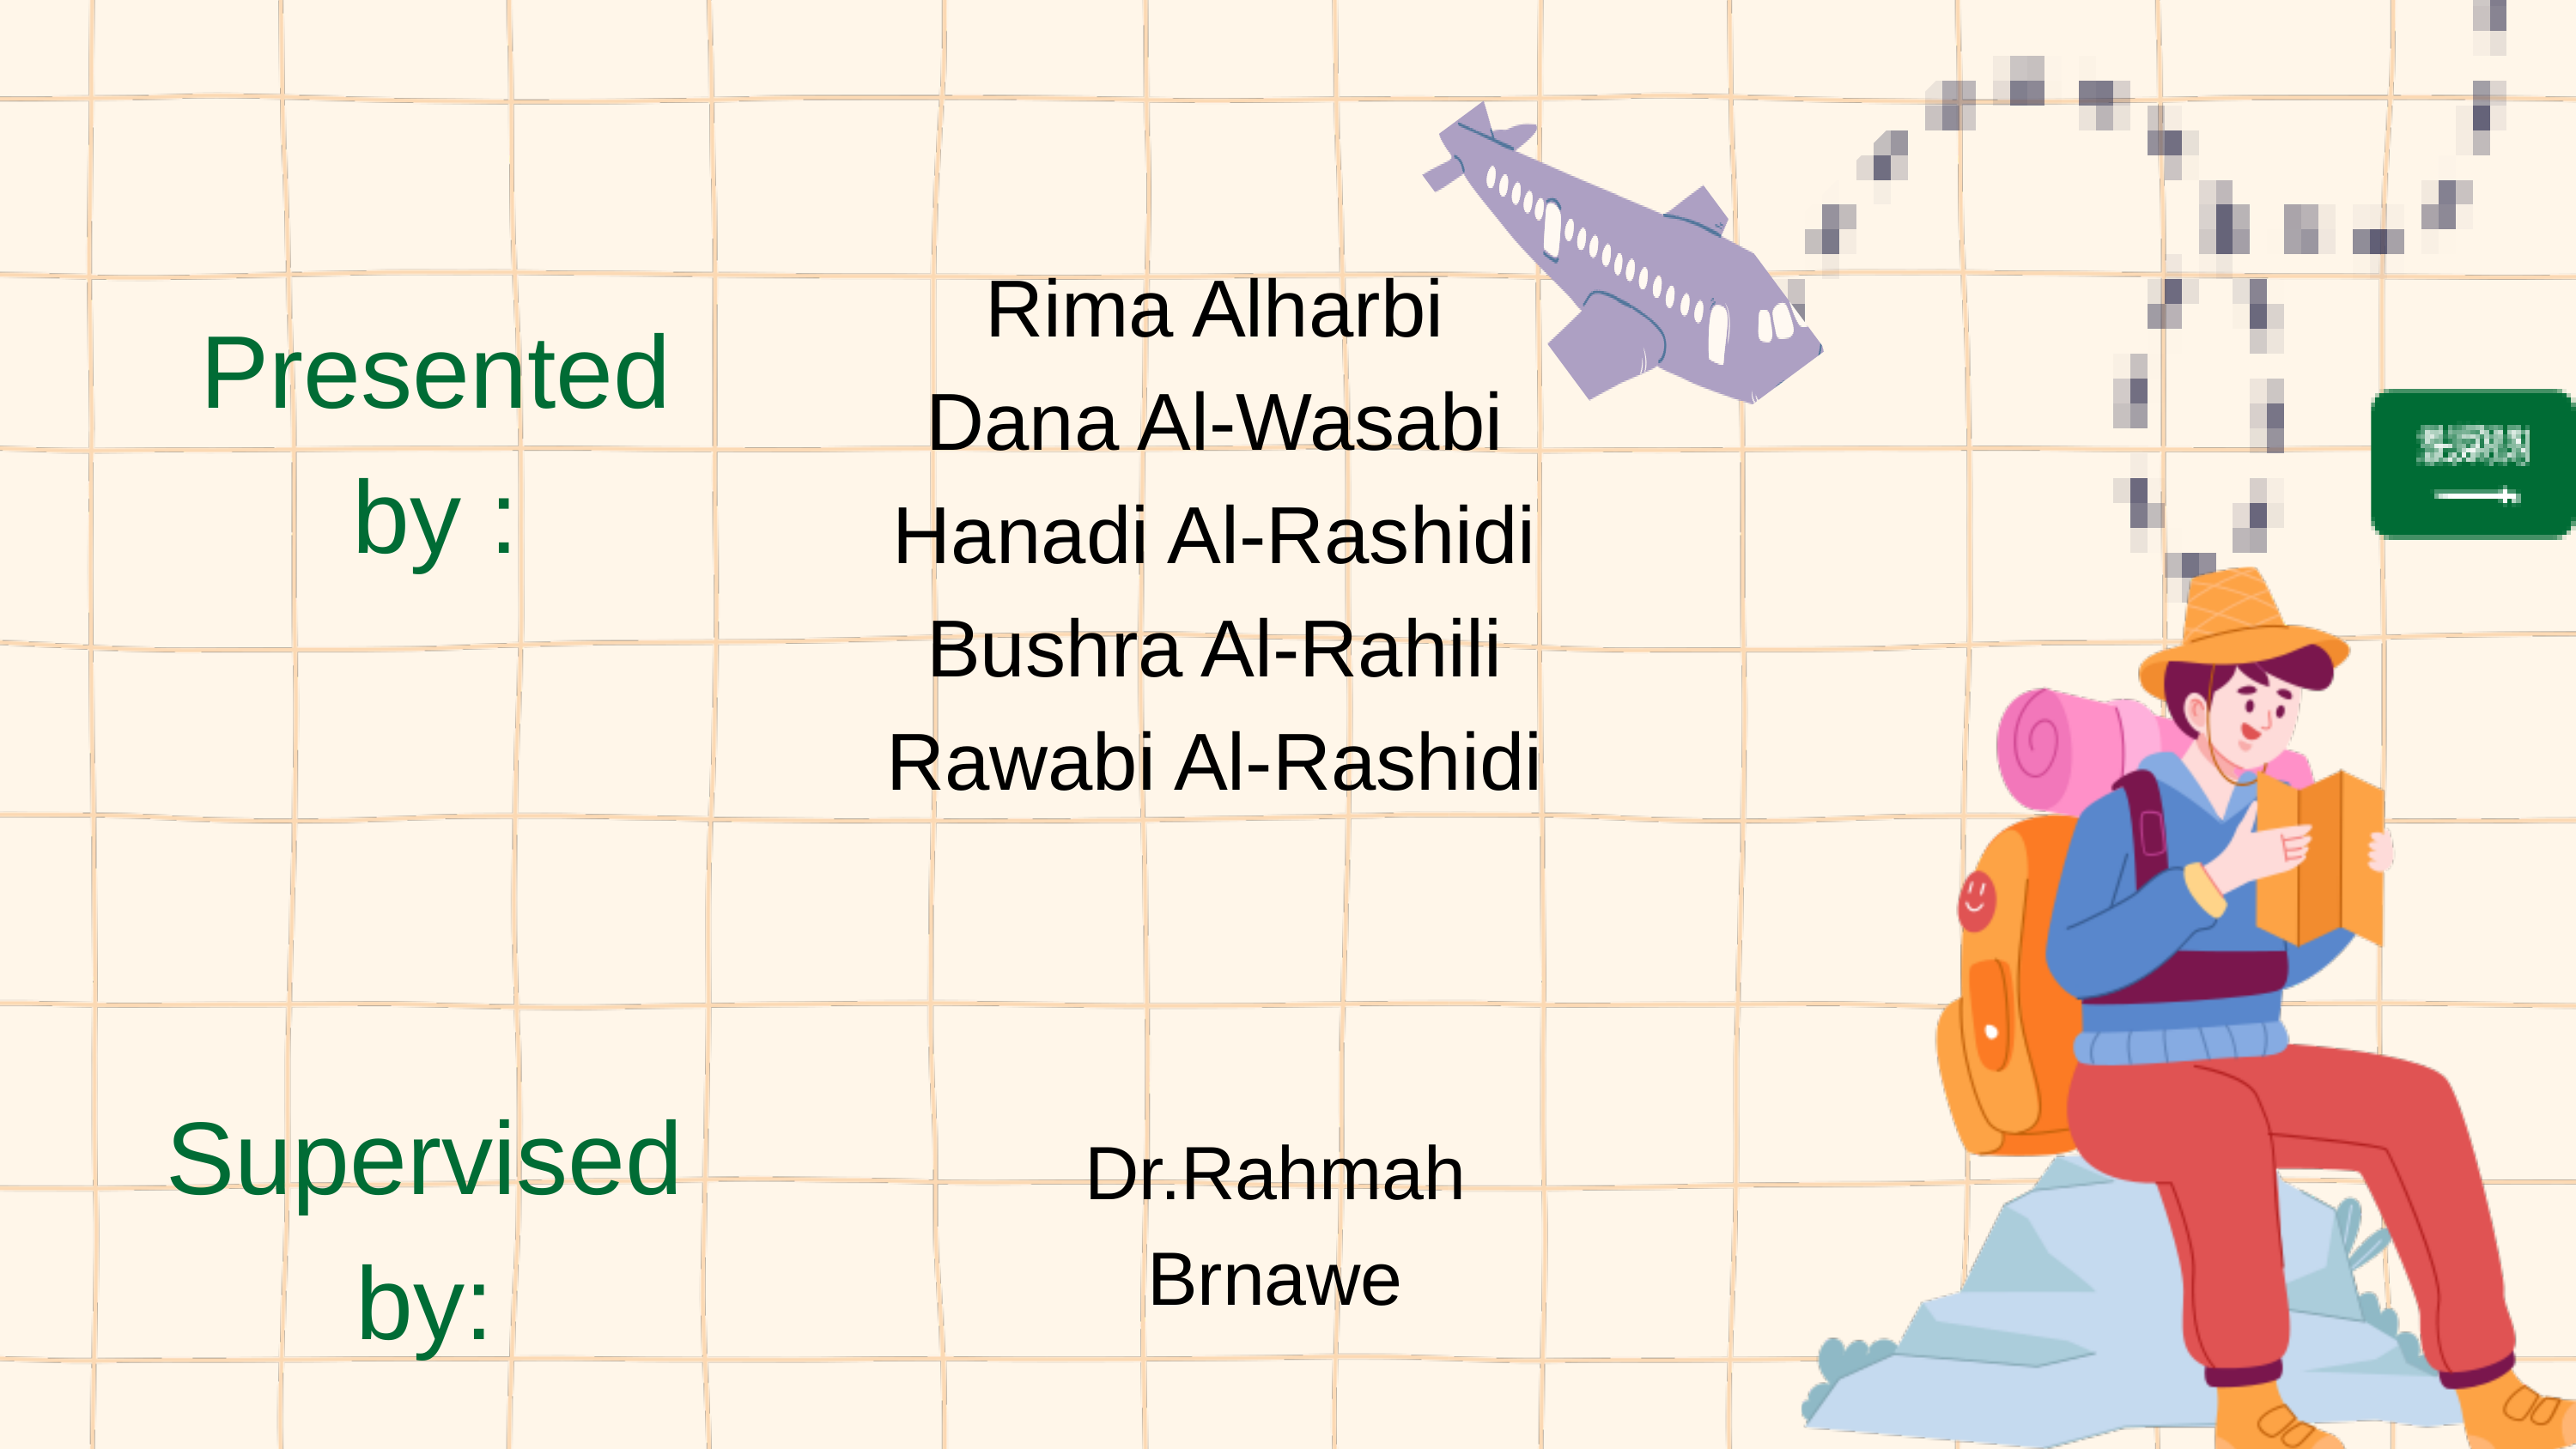

Rima Alharbi
Dana Al-Wasabi
Hanadi Al-Rashidi
Bushra Al-Rahili
Rawabi Al-Rashidi
Presented by :

Supervised by:
Dr.Rahmah Brnawe